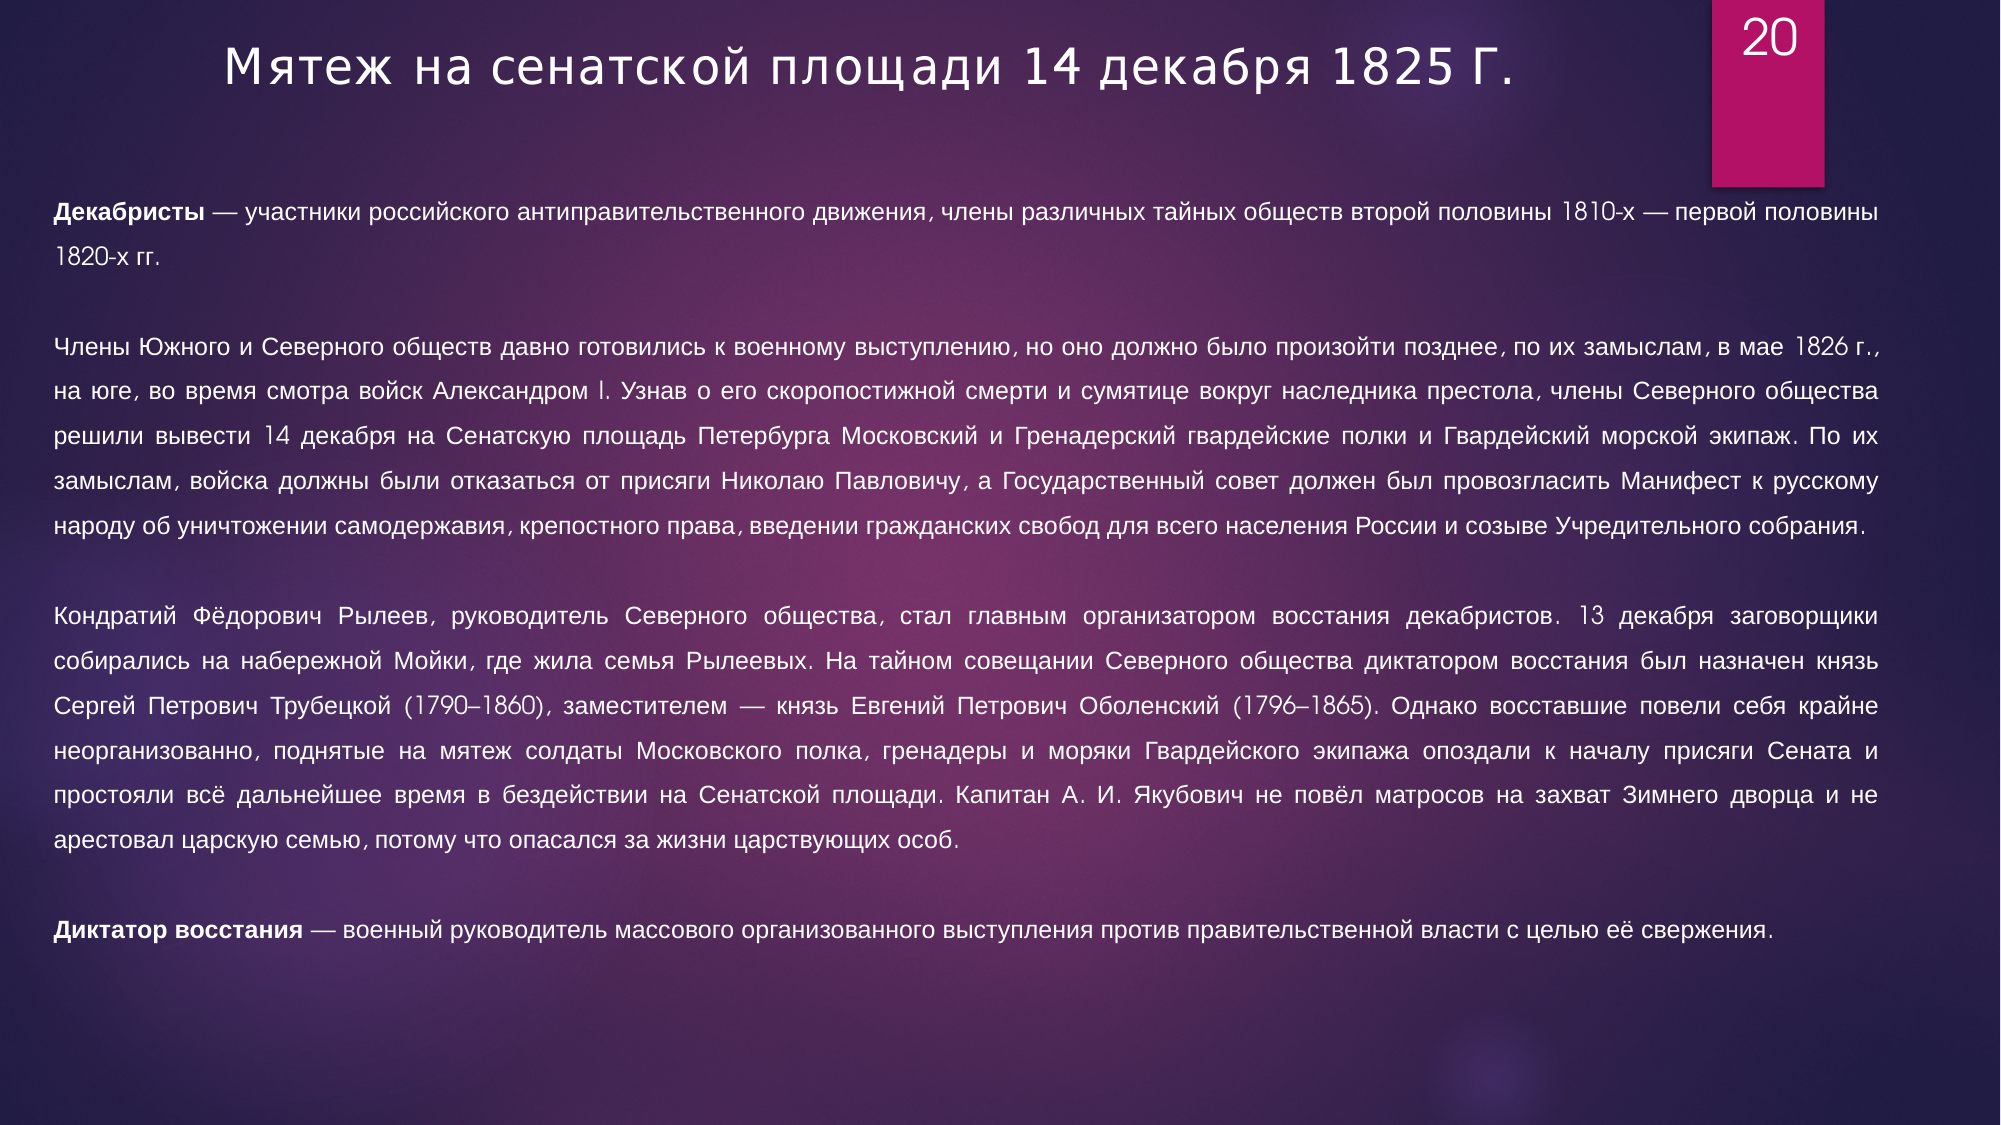

20
Мятеж на сенатской площади 14 декабря 1825 Г.
Декабристы — участники российского антиправительственного движения, члены различных тайных обществ второй половины 1810-х — первой половины 1820-х гг.

Члены Южного и Северного обществ давно готовились к военному выступлению, но оно должно было произойти позднее, по их замыслам, в мае 1826 г., на юге, во время смотра войск Александром I. Узнав о его скоропостижной смерти и сумятице вокруг наследника престола, члены Северного общества решили вывести 14 декабря на Сенатскую площадь Петербурга Московский и Гренадерский гвардейские полки и Гвардейский морской экипаж. По их замыслам, войска должны были отказаться от присяги Николаю Павловичу, а Государственный совет должен был провозгласить Манифест к русскому народу об уничтожении самодержавия, крепостного права, введении гражданских свобод для всего населения России и созыве Учредительного собрания.

Кондратий Фёдорович Рылеев, руководитель Северного общества, стал главным организатором восстания декабристов. 13 декабря заговорщики собирались на набережной Мойки, где жила семья Рылеевых. На тайном совещании Северного общества диктатором восстания был назначен князь Сергей Петрович Трубецкой (1790–1860), заместителем — князь Евгений Петрович Оболенский (1796–1865). Однако восставшие повели себя крайне неорганизованно, поднятые на мятеж солдаты Московского полка, гренадеры и моряки Гвардейского экипажа опоздали к началу присяги Сената и простояли всё дальнейшее время в бездействии на Сенатской площади. Капитан А. И. Якубович не повёл матросов на захват Зимнего дворца и не арестовал царскую семью, потому что опасался за жизни царствующих особ.

Диктатор восстания — военный руководитель массового организованного выступления против правительственной власти с целью её свержения.